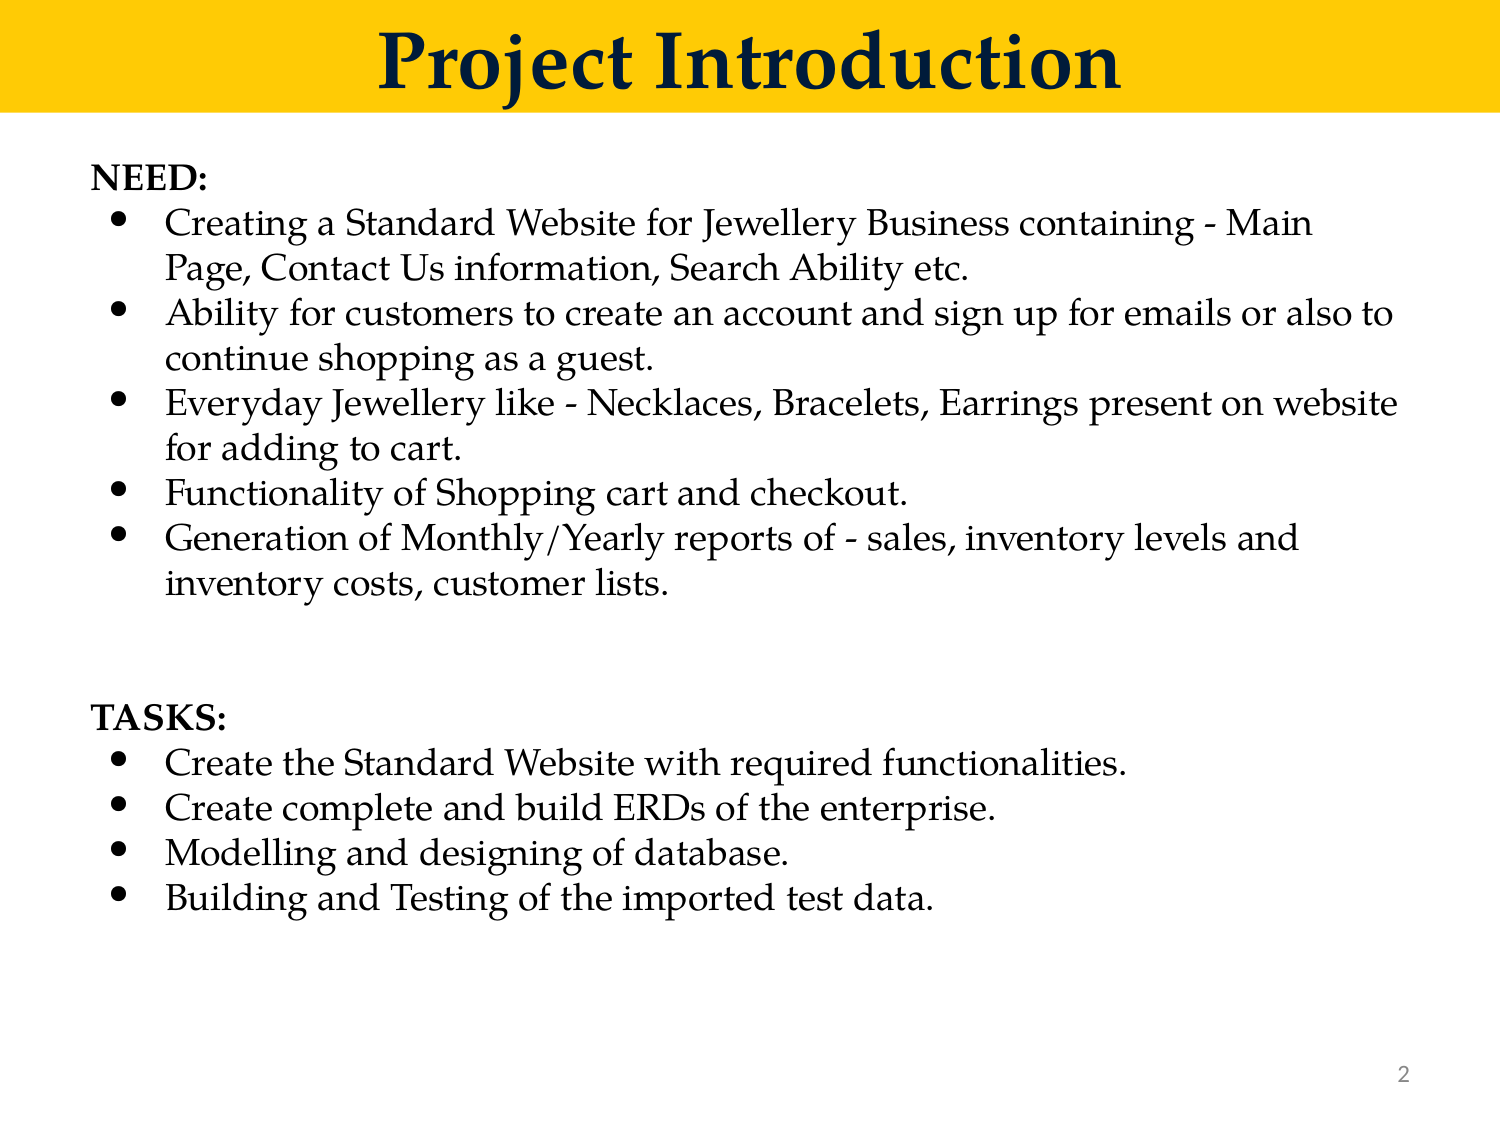

Project Introduction
NEED:
Creating a Standard Website for Jewellery Business containing - Main Page, Contact Us information, Search Ability etc.
Ability for customers to create an account and sign up for emails or also to continue shopping as a guest.
Everyday Jewellery like - Necklaces, Bracelets, Earrings present on website for adding to cart.
Functionality of Shopping cart and checkout.
Generation of Monthly/Yearly reports of - sales, inventory levels and inventory costs, customer lists.

TASKS:
Create the Standard Website with required functionalities.
Create complete and build ERDs of the enterprise.
Modelling and designing of database.
Building and Testing of the imported test data.
2